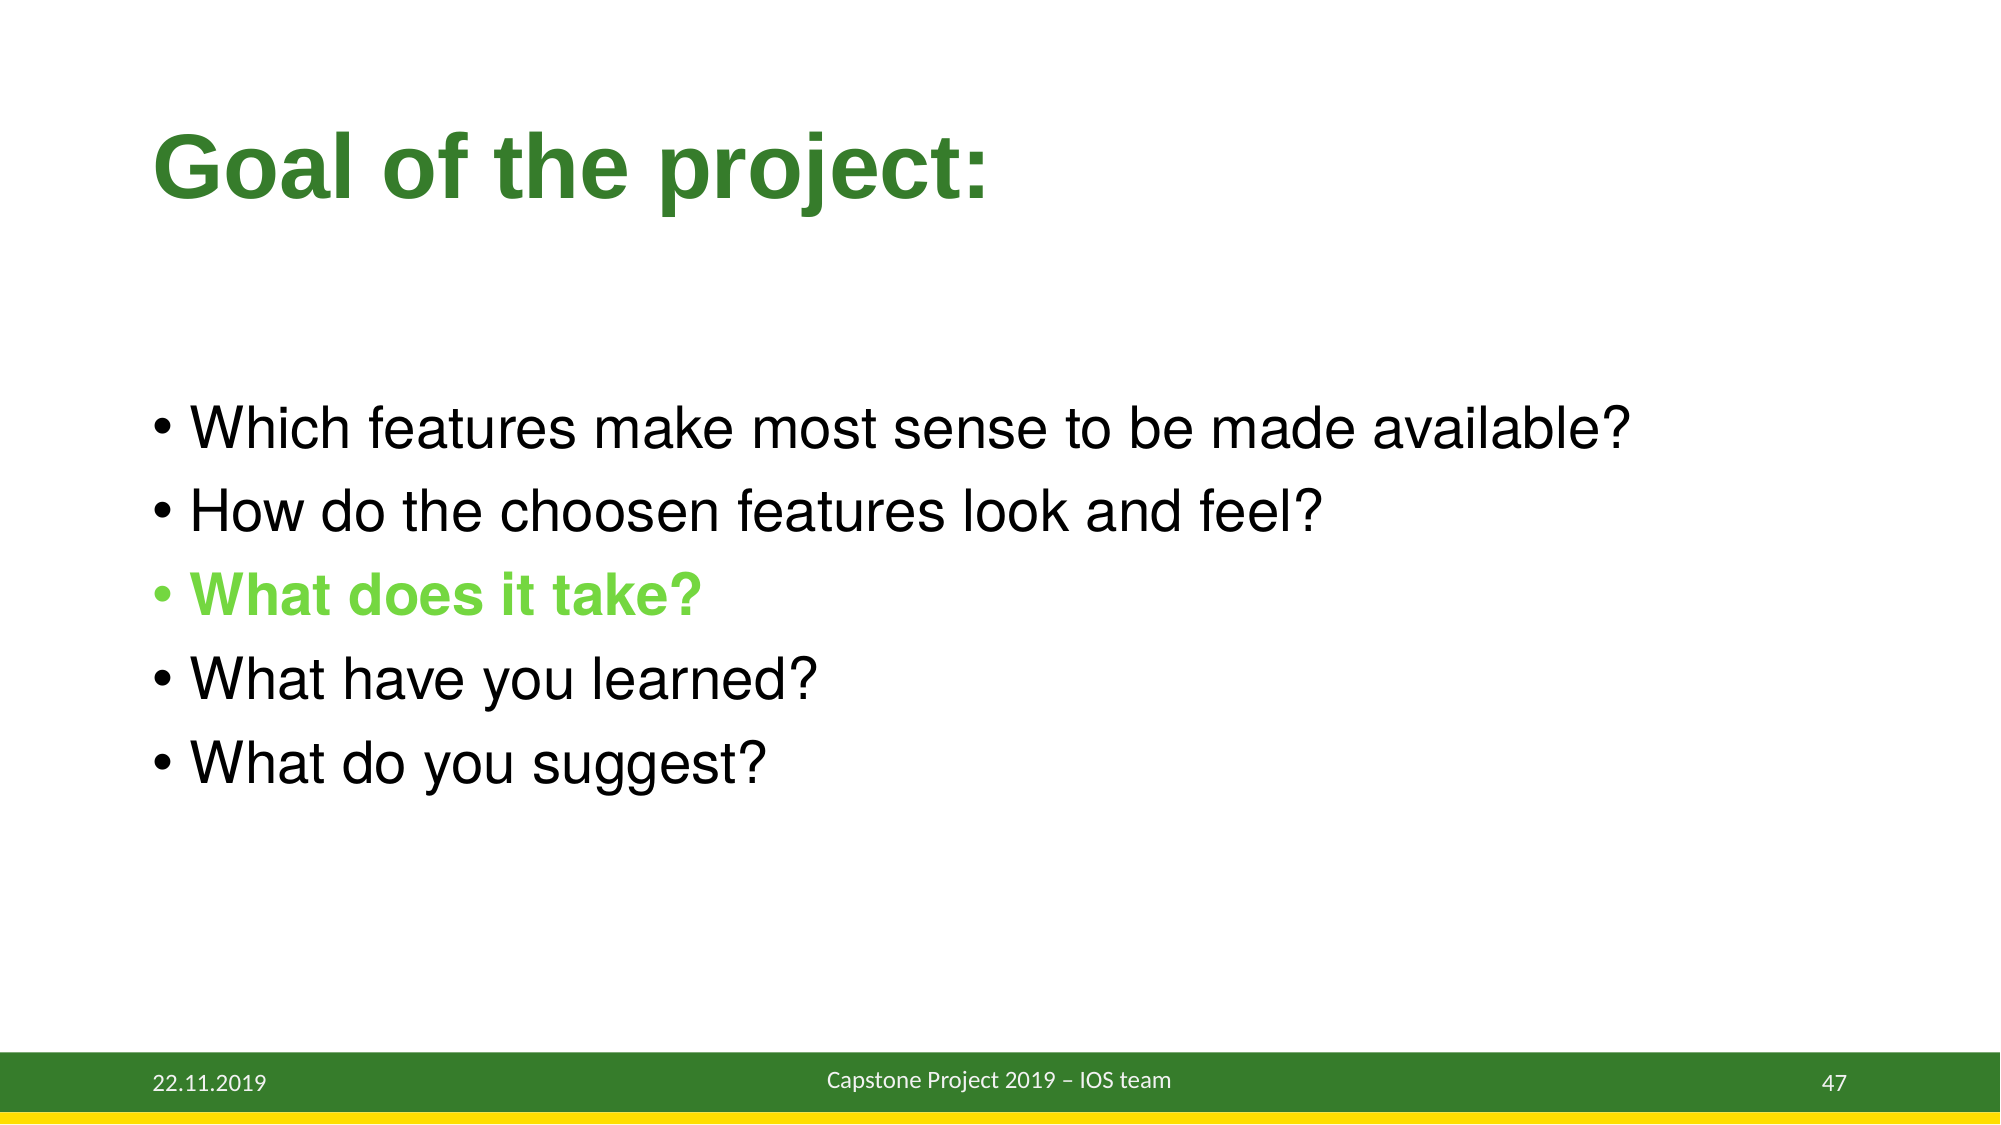

# Goal of the project:

Which features make most sense to be made available?
How do the choosen features look and feel?
What does it take?
What have you learned?
What do you suggest?

Capstone Project 2019 – IOS team
47
22.11.2019